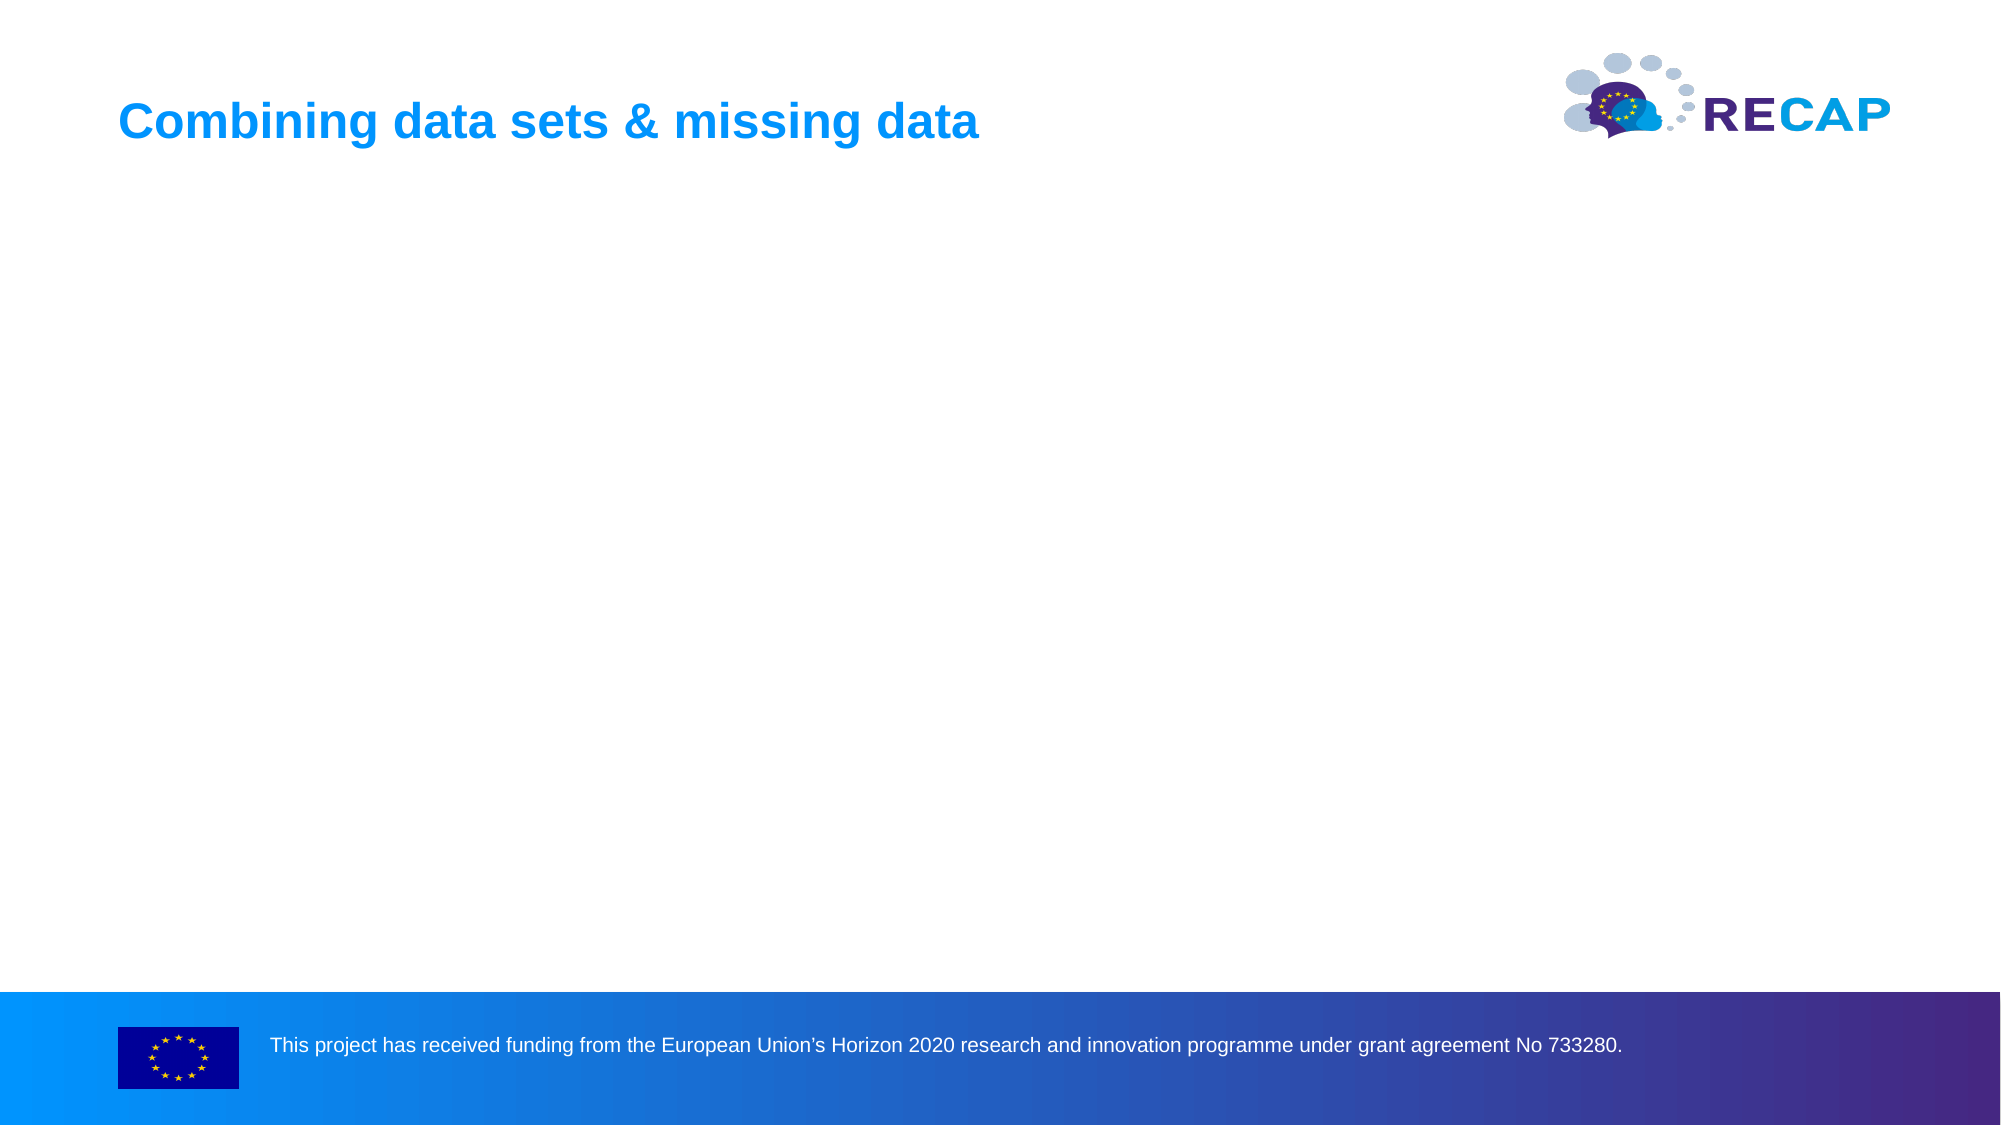

# Combining data sets & missing data